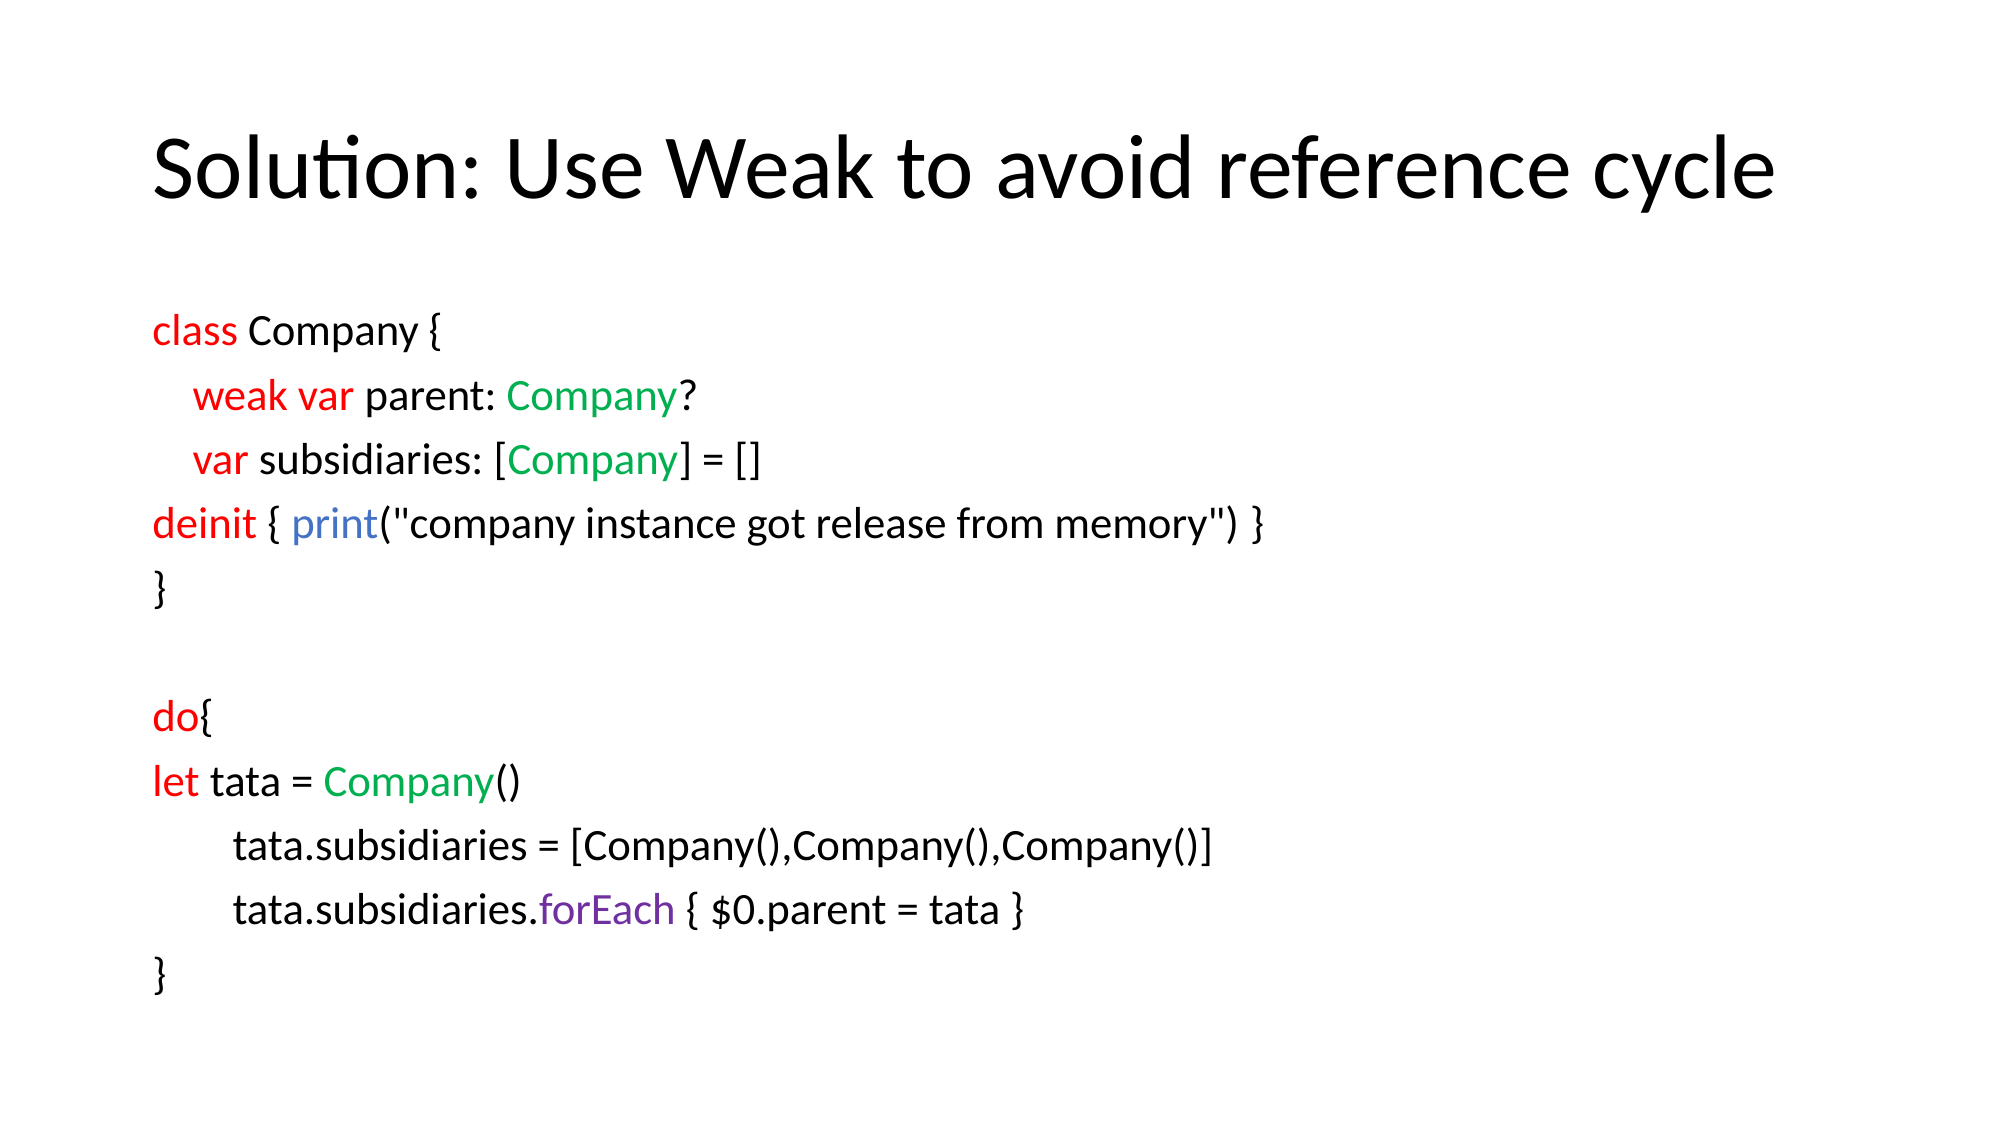

# Solution: Use Weak to avoid reference cycle
class Company {
    weak var parent: Company?
    var subsidiaries: [Company] = []
deinit { print("company instance got release from memory") }
}

do{
let tata = Company()
        tata.subsidiaries = [Company(),Company(),Company()]
        tata.subsidiaries.forEach { $0.parent = tata }
}